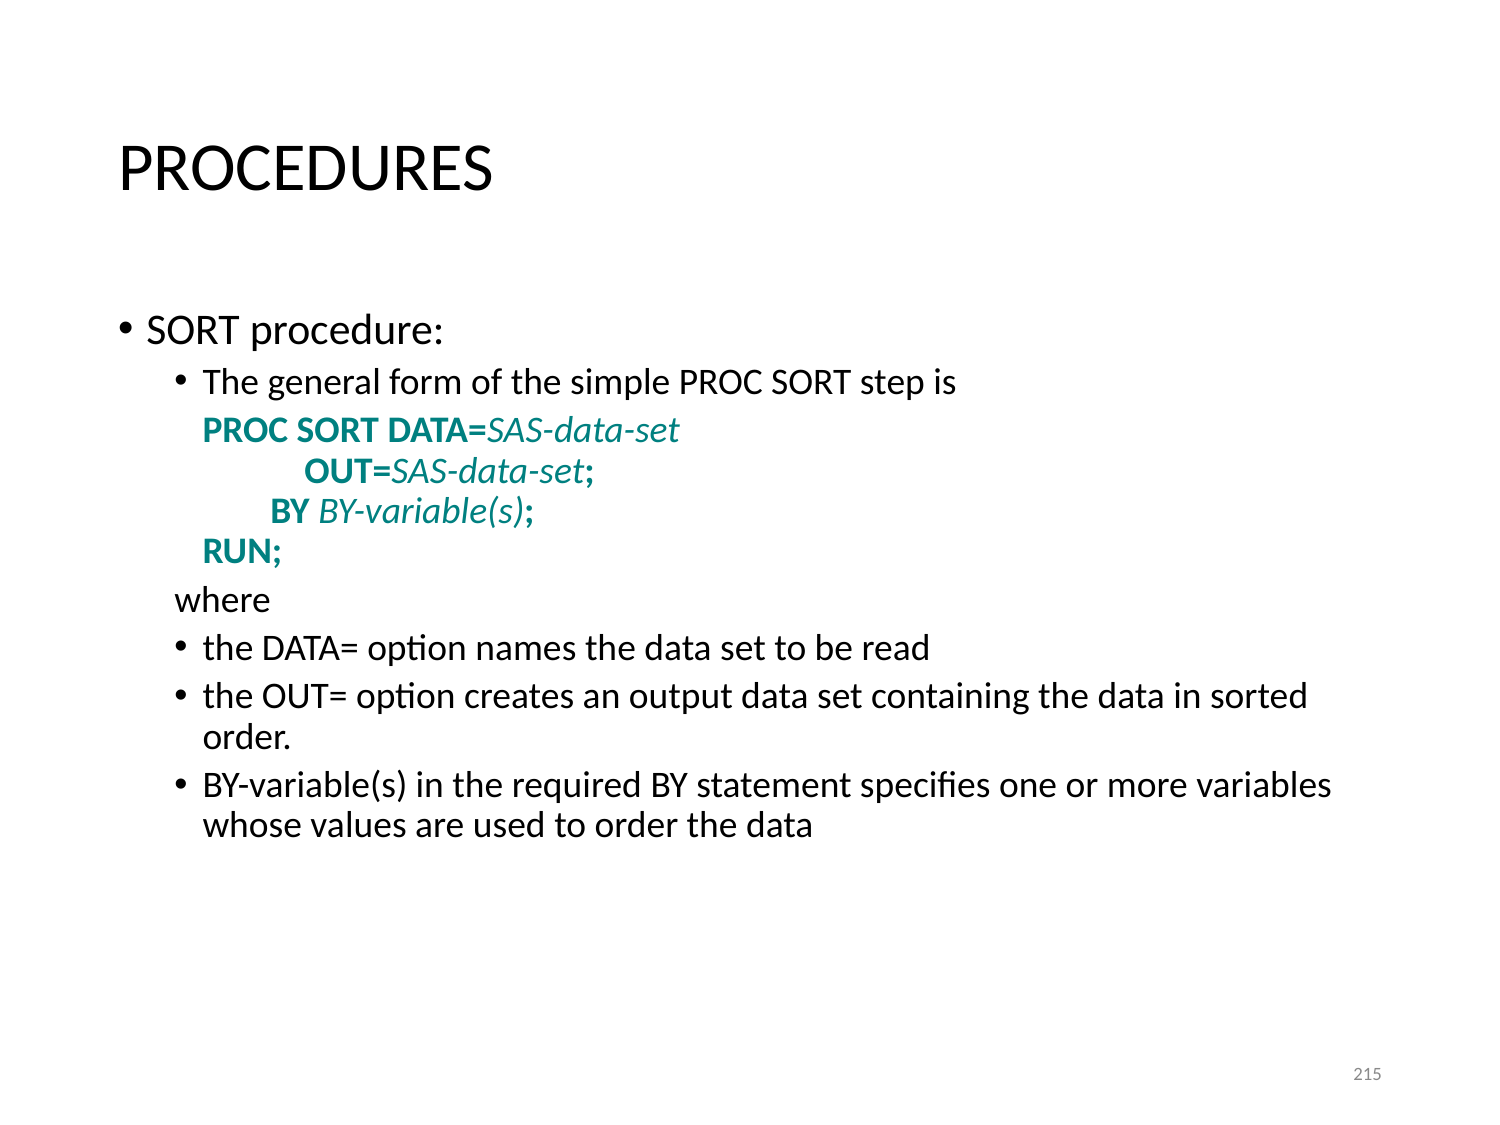

# PROCEDURES
SORT procedure:
The general form of the simple PROC SORT step is
	PROC SORT DATA=SAS-data-set
            OUT=SAS-data-set;
        BY BY-variable(s);
RUN;
where
the DATA= option names the data set to be read
the OUT= option creates an output data set containing the data in sorted order.
BY-variable(s) in the required BY statement specifies one or more variables whose values are used to order the data

215